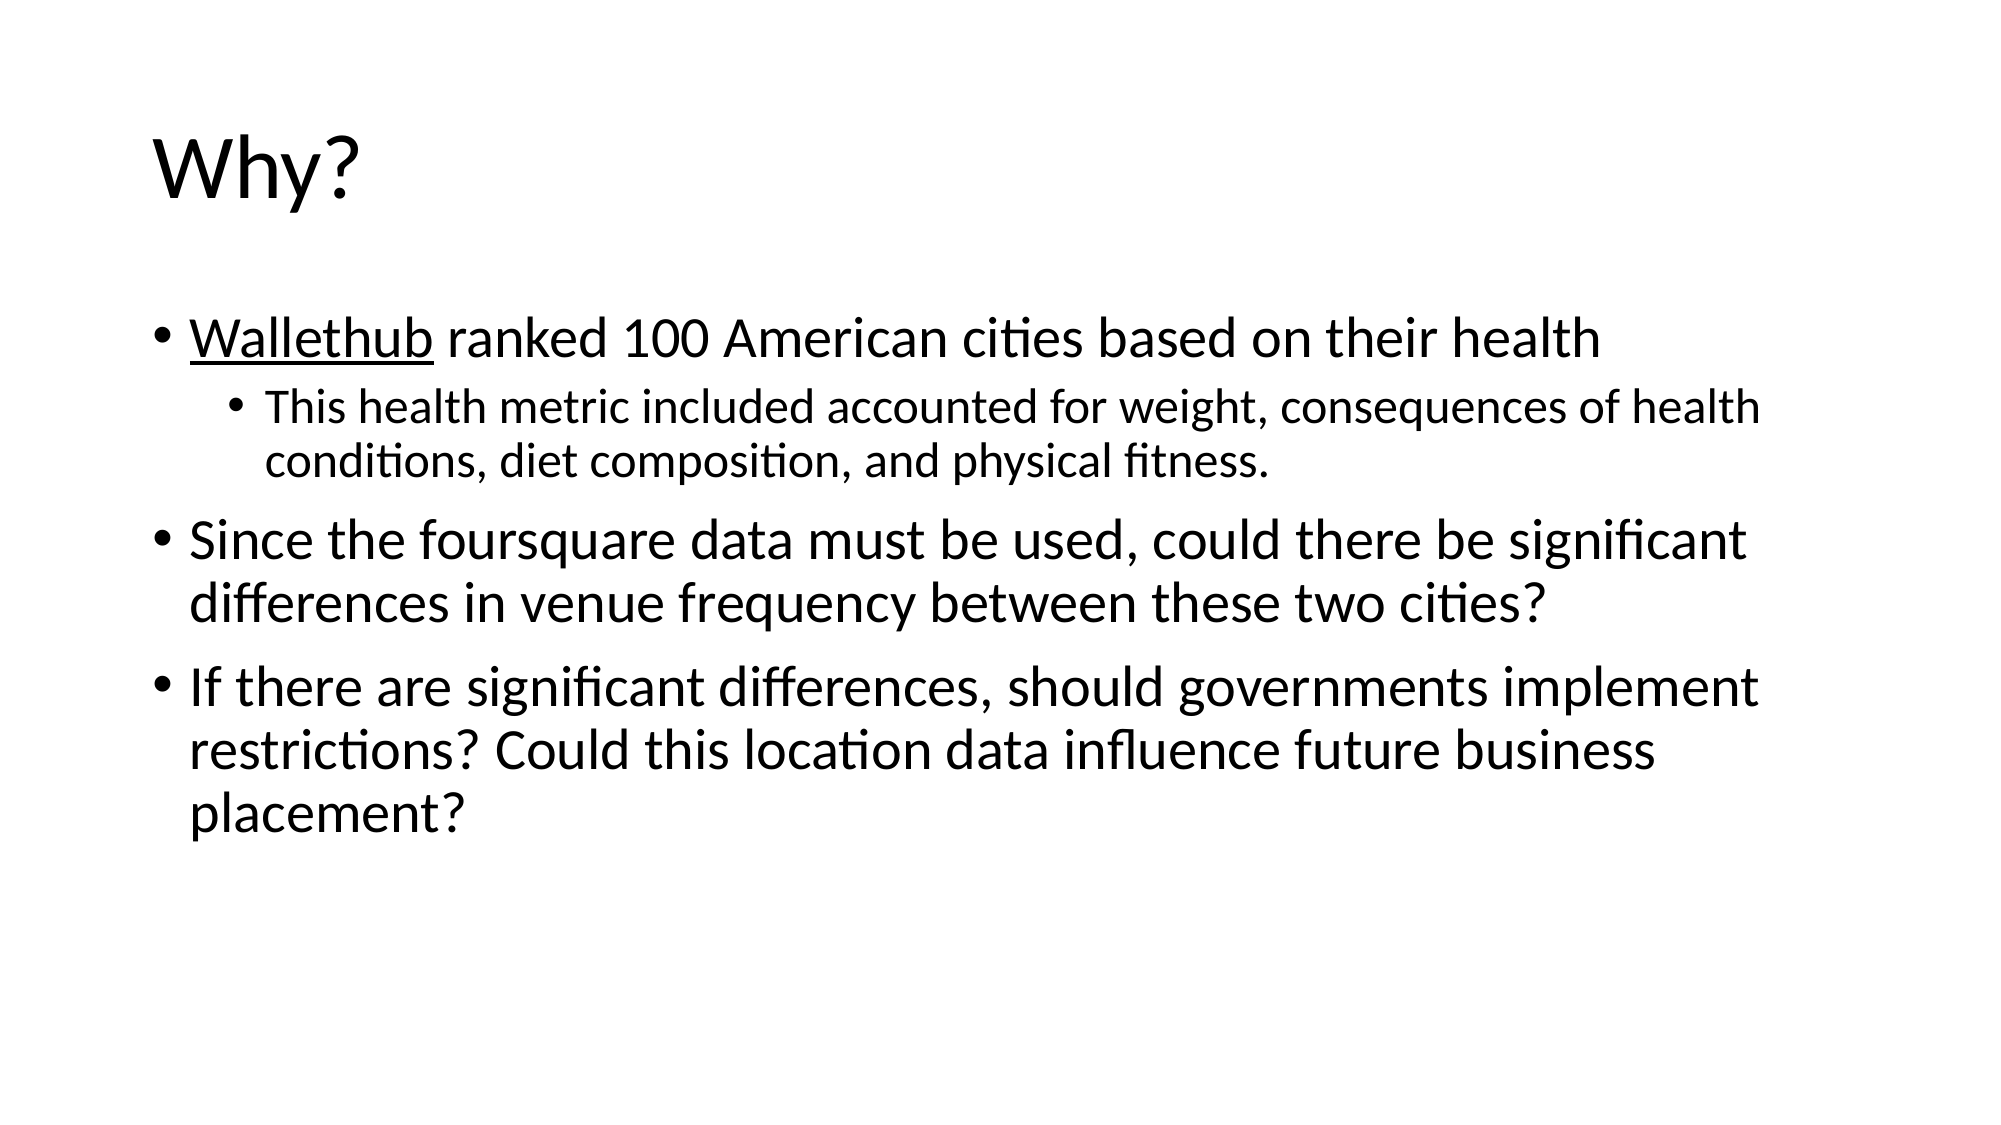

# Why?
Wallethub ranked 100 American cities based on their health
This health metric included accounted for weight, consequences of health conditions, diet composition, and physical fitness.
Since the foursquare data must be used, could there be significant differences in venue frequency between these two cities?
If there are significant differences, should governments implement restrictions? Could this location data influence future business placement?